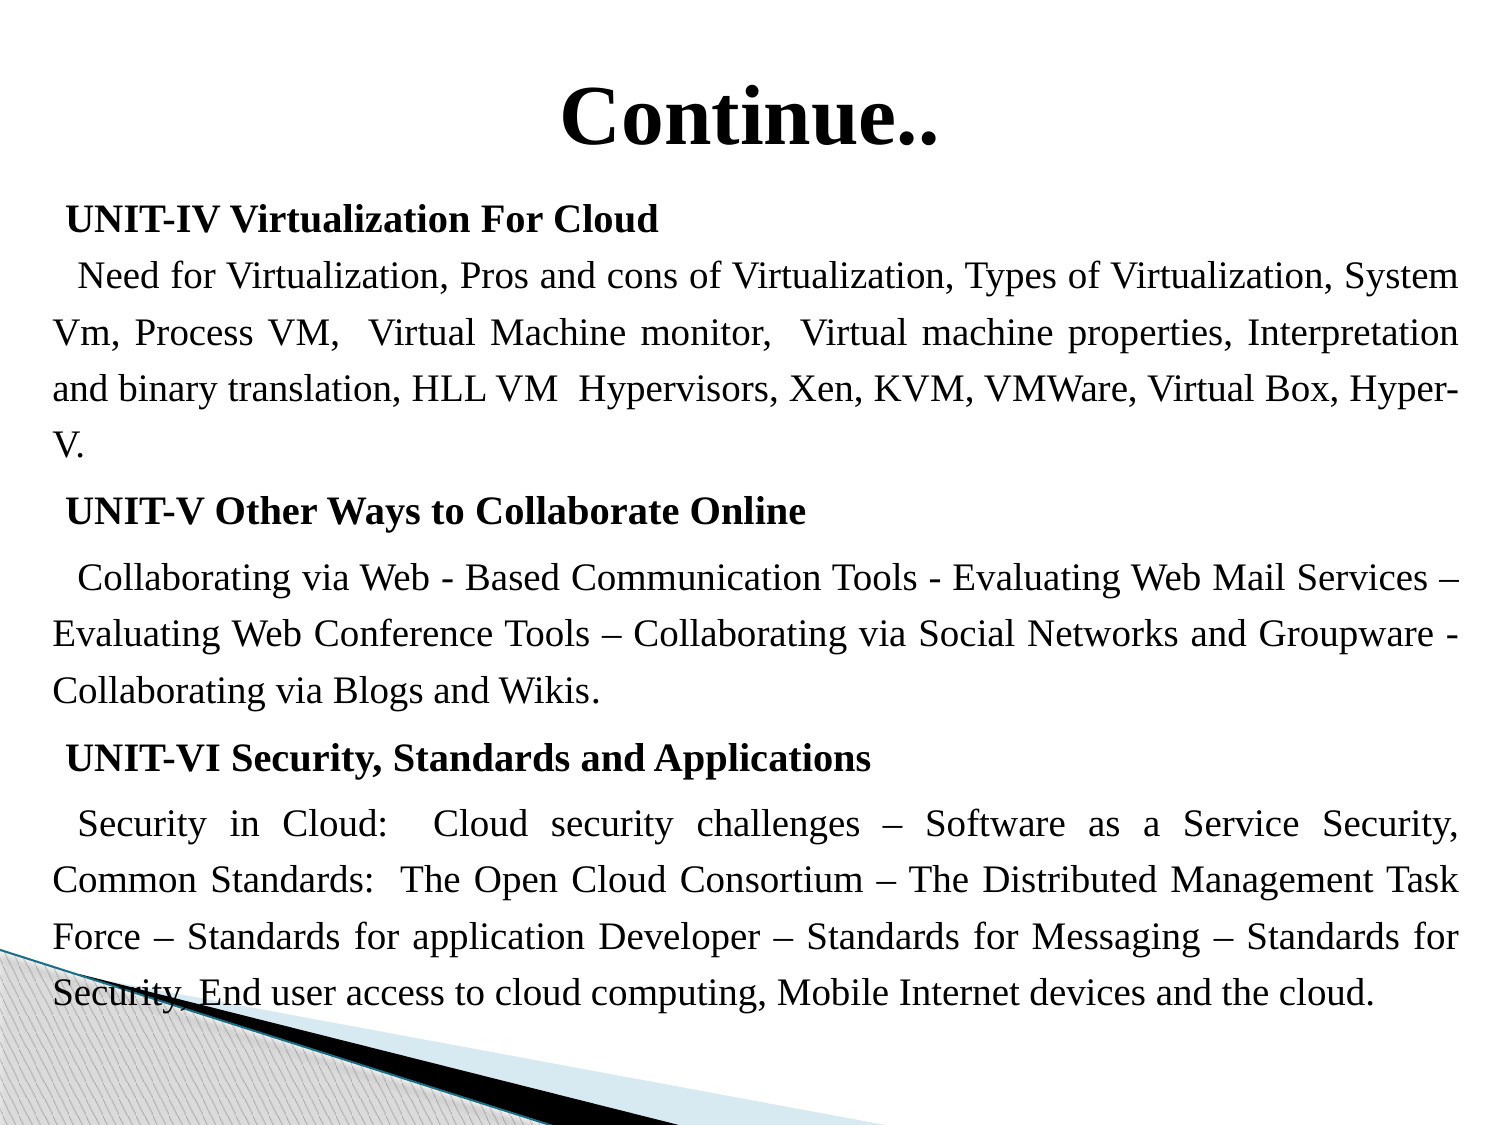

# Continue..
UNIT-IV Virtualization For Cloud
Need for Virtualization, Pros and cons of Virtualization, Types of Virtualization, System Vm, Process VM,  Virtual Machine monitor,  Virtual machine properties, Interpretation and binary translation, HLL VM  Hypervisors, Xen, KVM, VMWare, Virtual Box, Hyper-V.
UNIT-V Other Ways to Collaborate Online
Collaborating via Web - Based Communication Tools - Evaluating Web Mail Services – Evaluating Web Conference Tools – Collaborating via Social Networks and Groupware - Collaborating via Blogs and Wikis.
UNIT-VI Security, Standards and Applications
Security in Cloud:  Cloud security challenges – Software as a Service Security, Common Standards:  The Open Cloud Consortium – The Distributed Management Task Force – Standards for application Developer – Standards for Messaging – Standards for Security, End user access to cloud computing, Mobile Internet devices and the cloud.